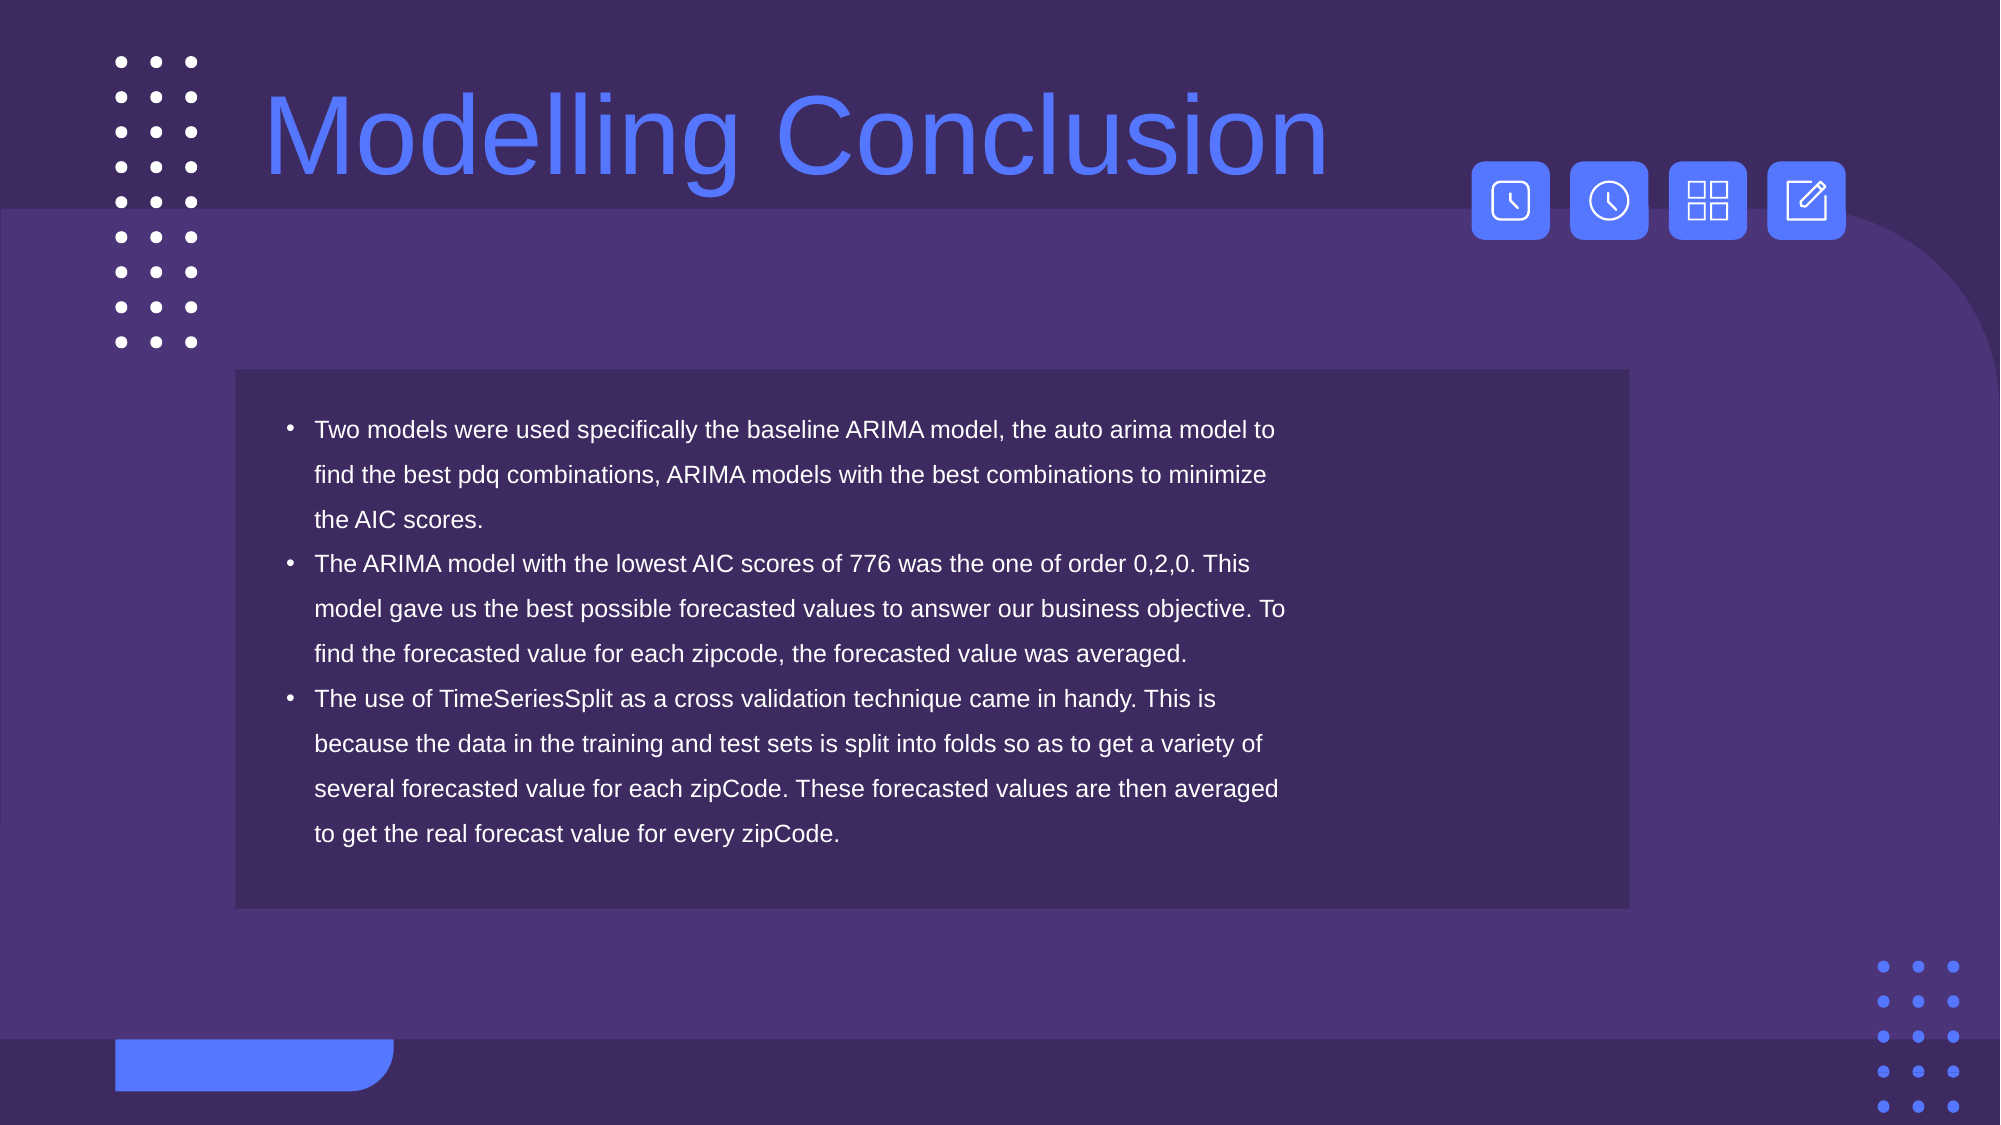

Modelling Conclusion

Two models were used specifically the baseline ARIMA model, the auto arima model to find the best pdq combinations, ARIMA models with the best combinations to minimize the AIC scores.
The ARIMA model with the lowest AIC scores of 776 was the one of order 0,2,0. This model gave us the best possible forecasted values to answer our business objective. To find the forecasted value for each zipcode, the forecasted value was averaged.
The use of TimeSeriesSplit as a cross validation technique came in handy. This is because the data in the training and test sets is split into folds so as to get a variety of several forecasted value for each zipCode. These forecasted values are then averaged to get the real forecast value for every zipCode.